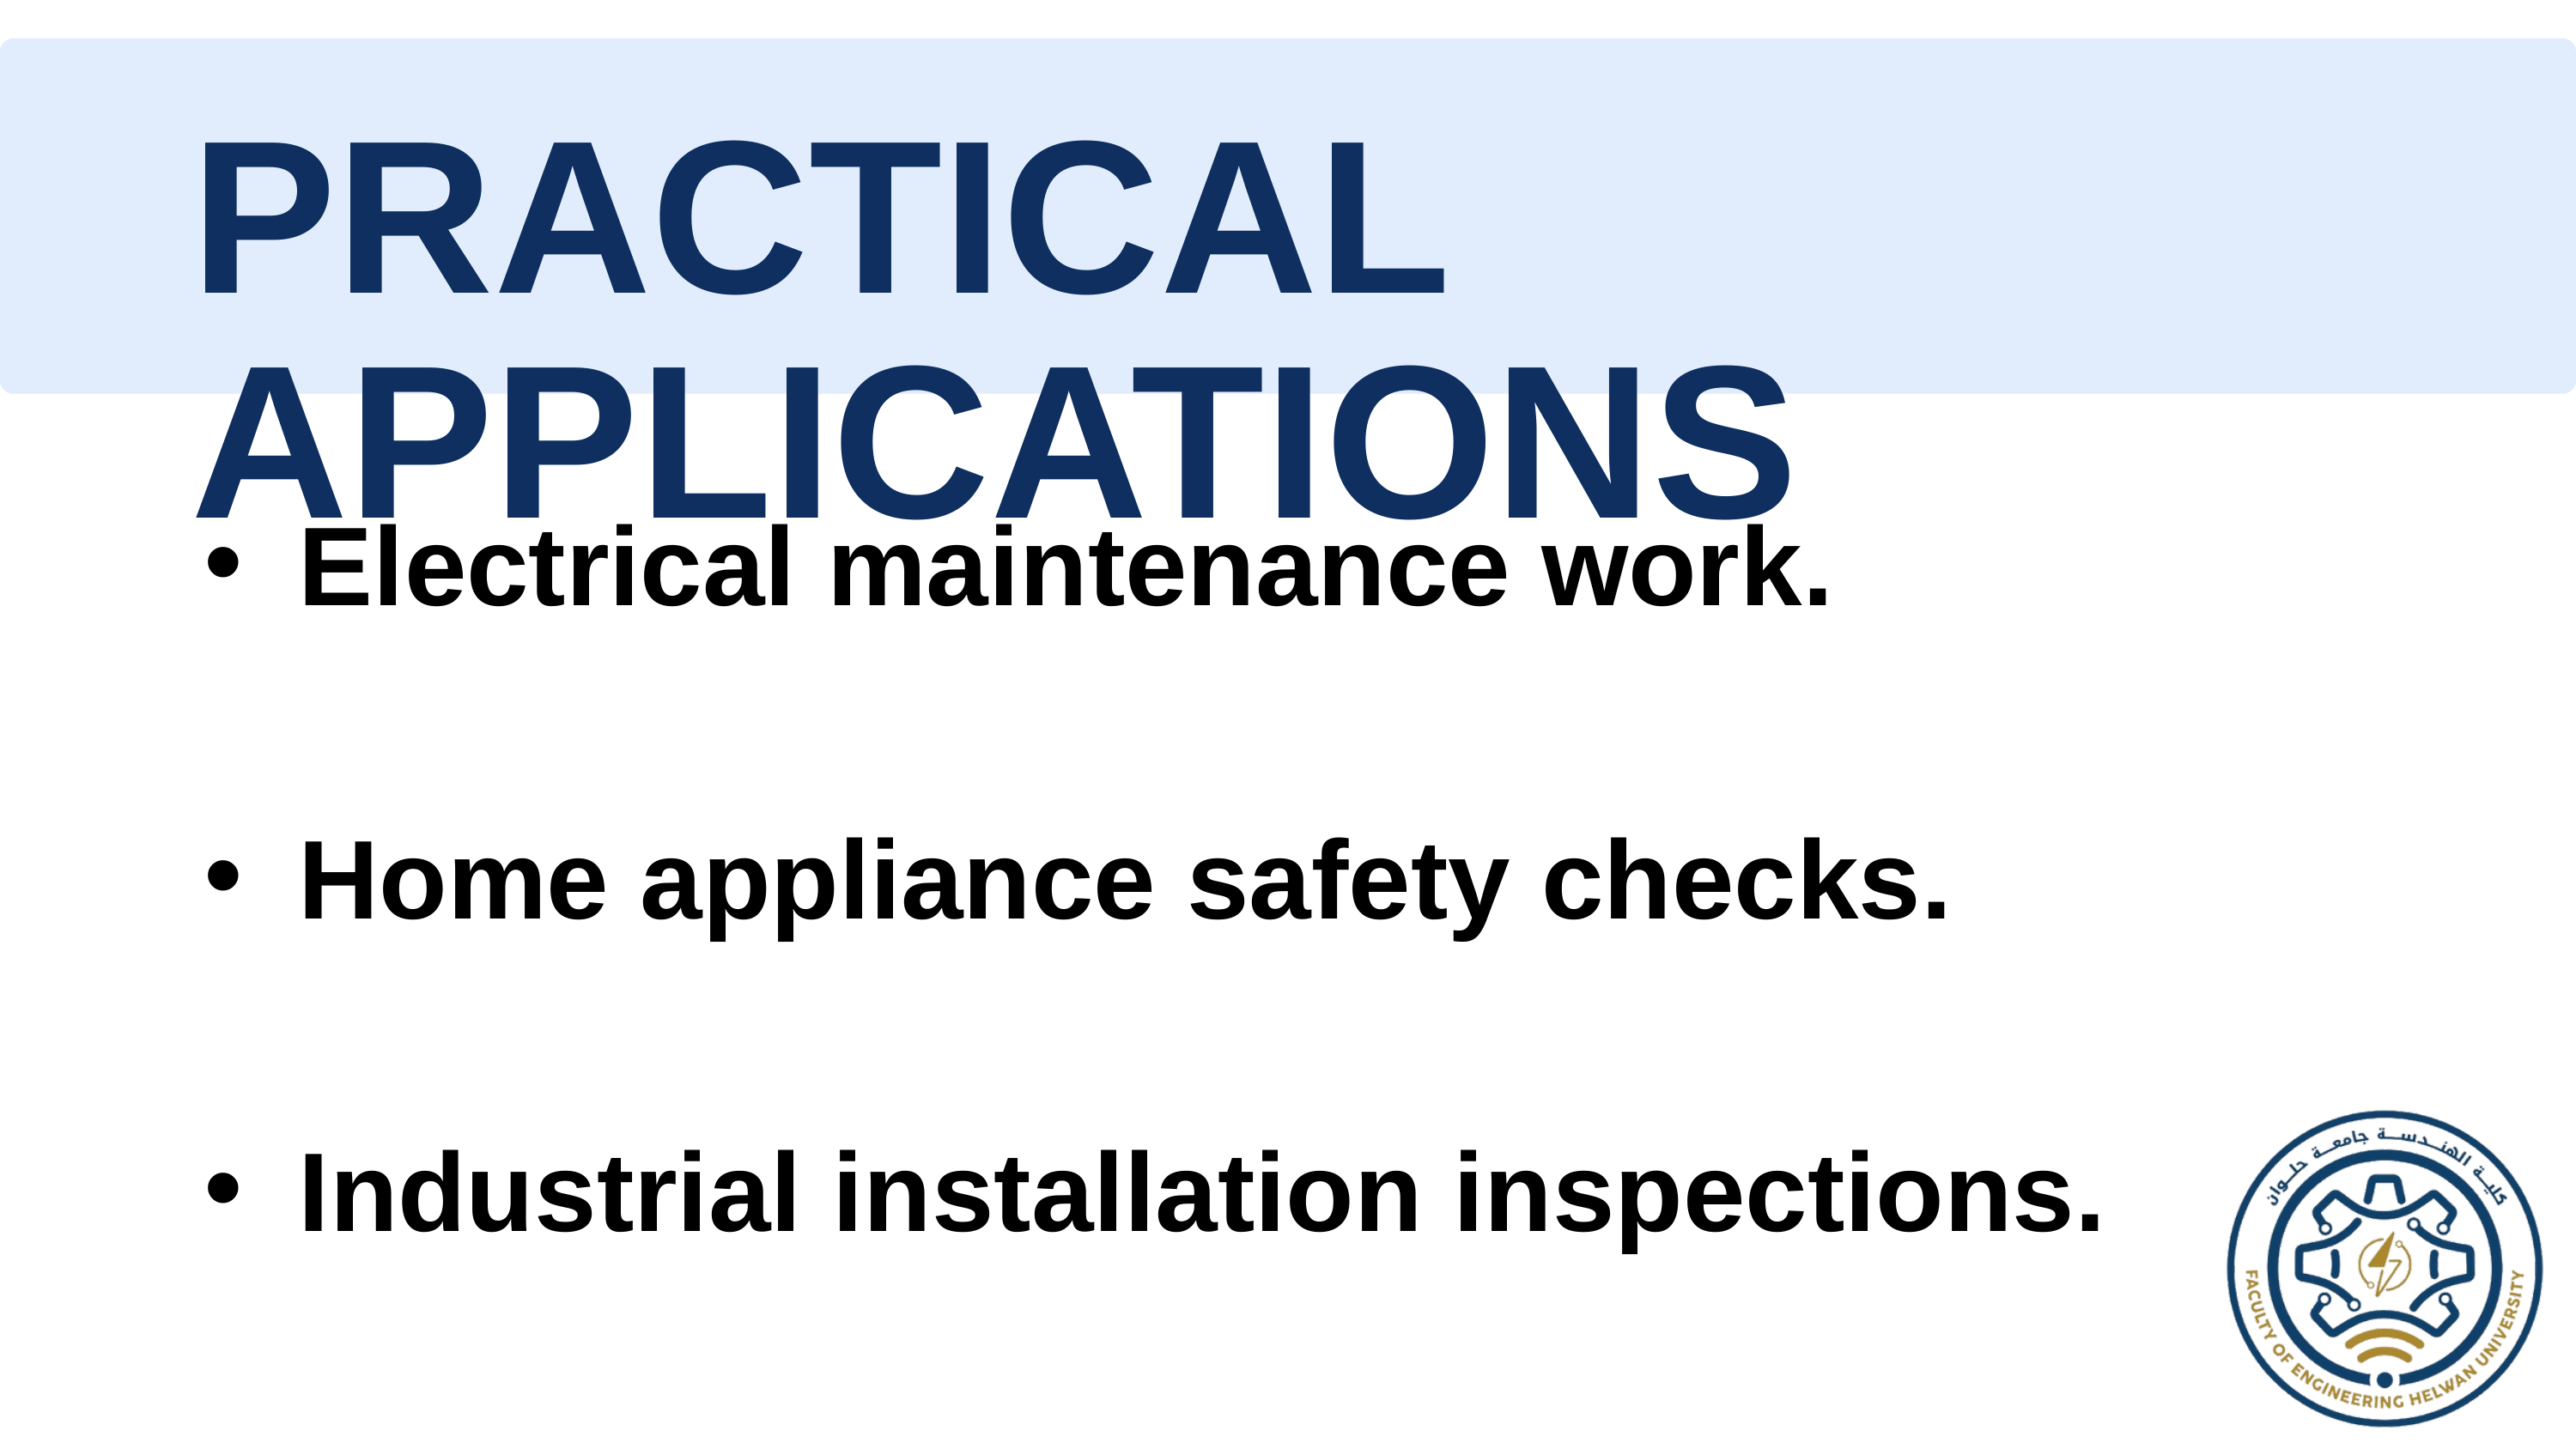

PRACTICAL APPLICATIONS
Electrical maintenance work.

Home appliance safety checks.

Industrial installation inspections.